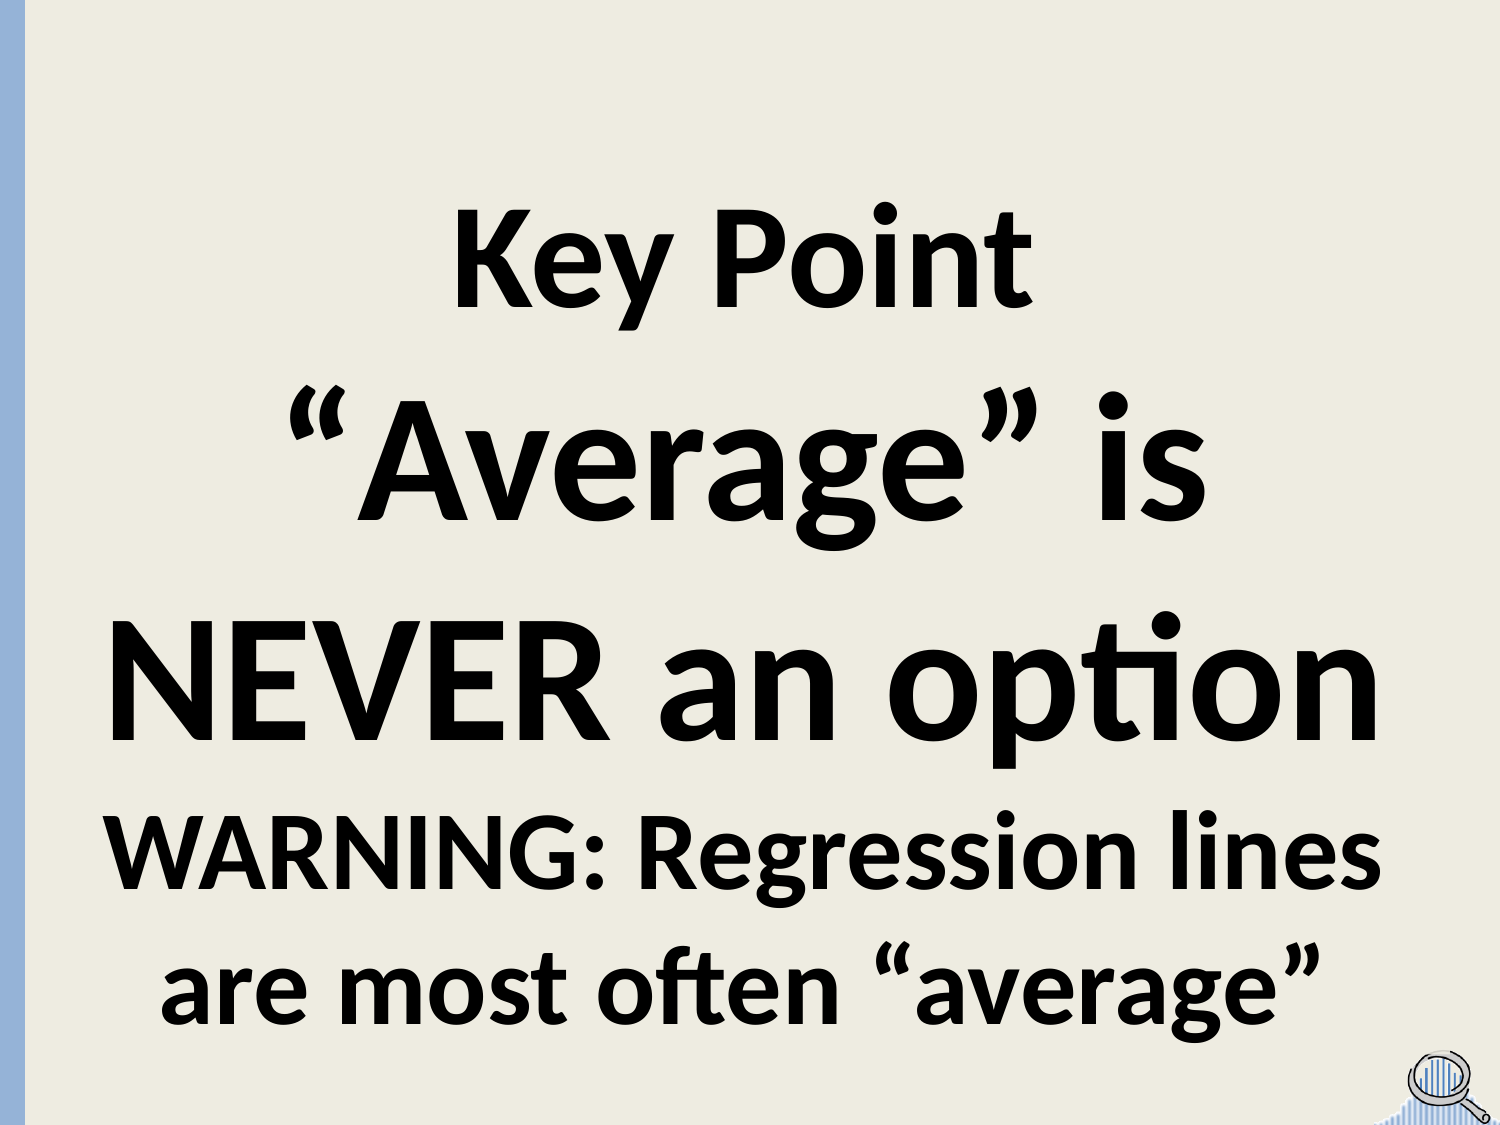

Key Point
“Average” is NEVER an option
WARNING: Regression lines are most often “average”